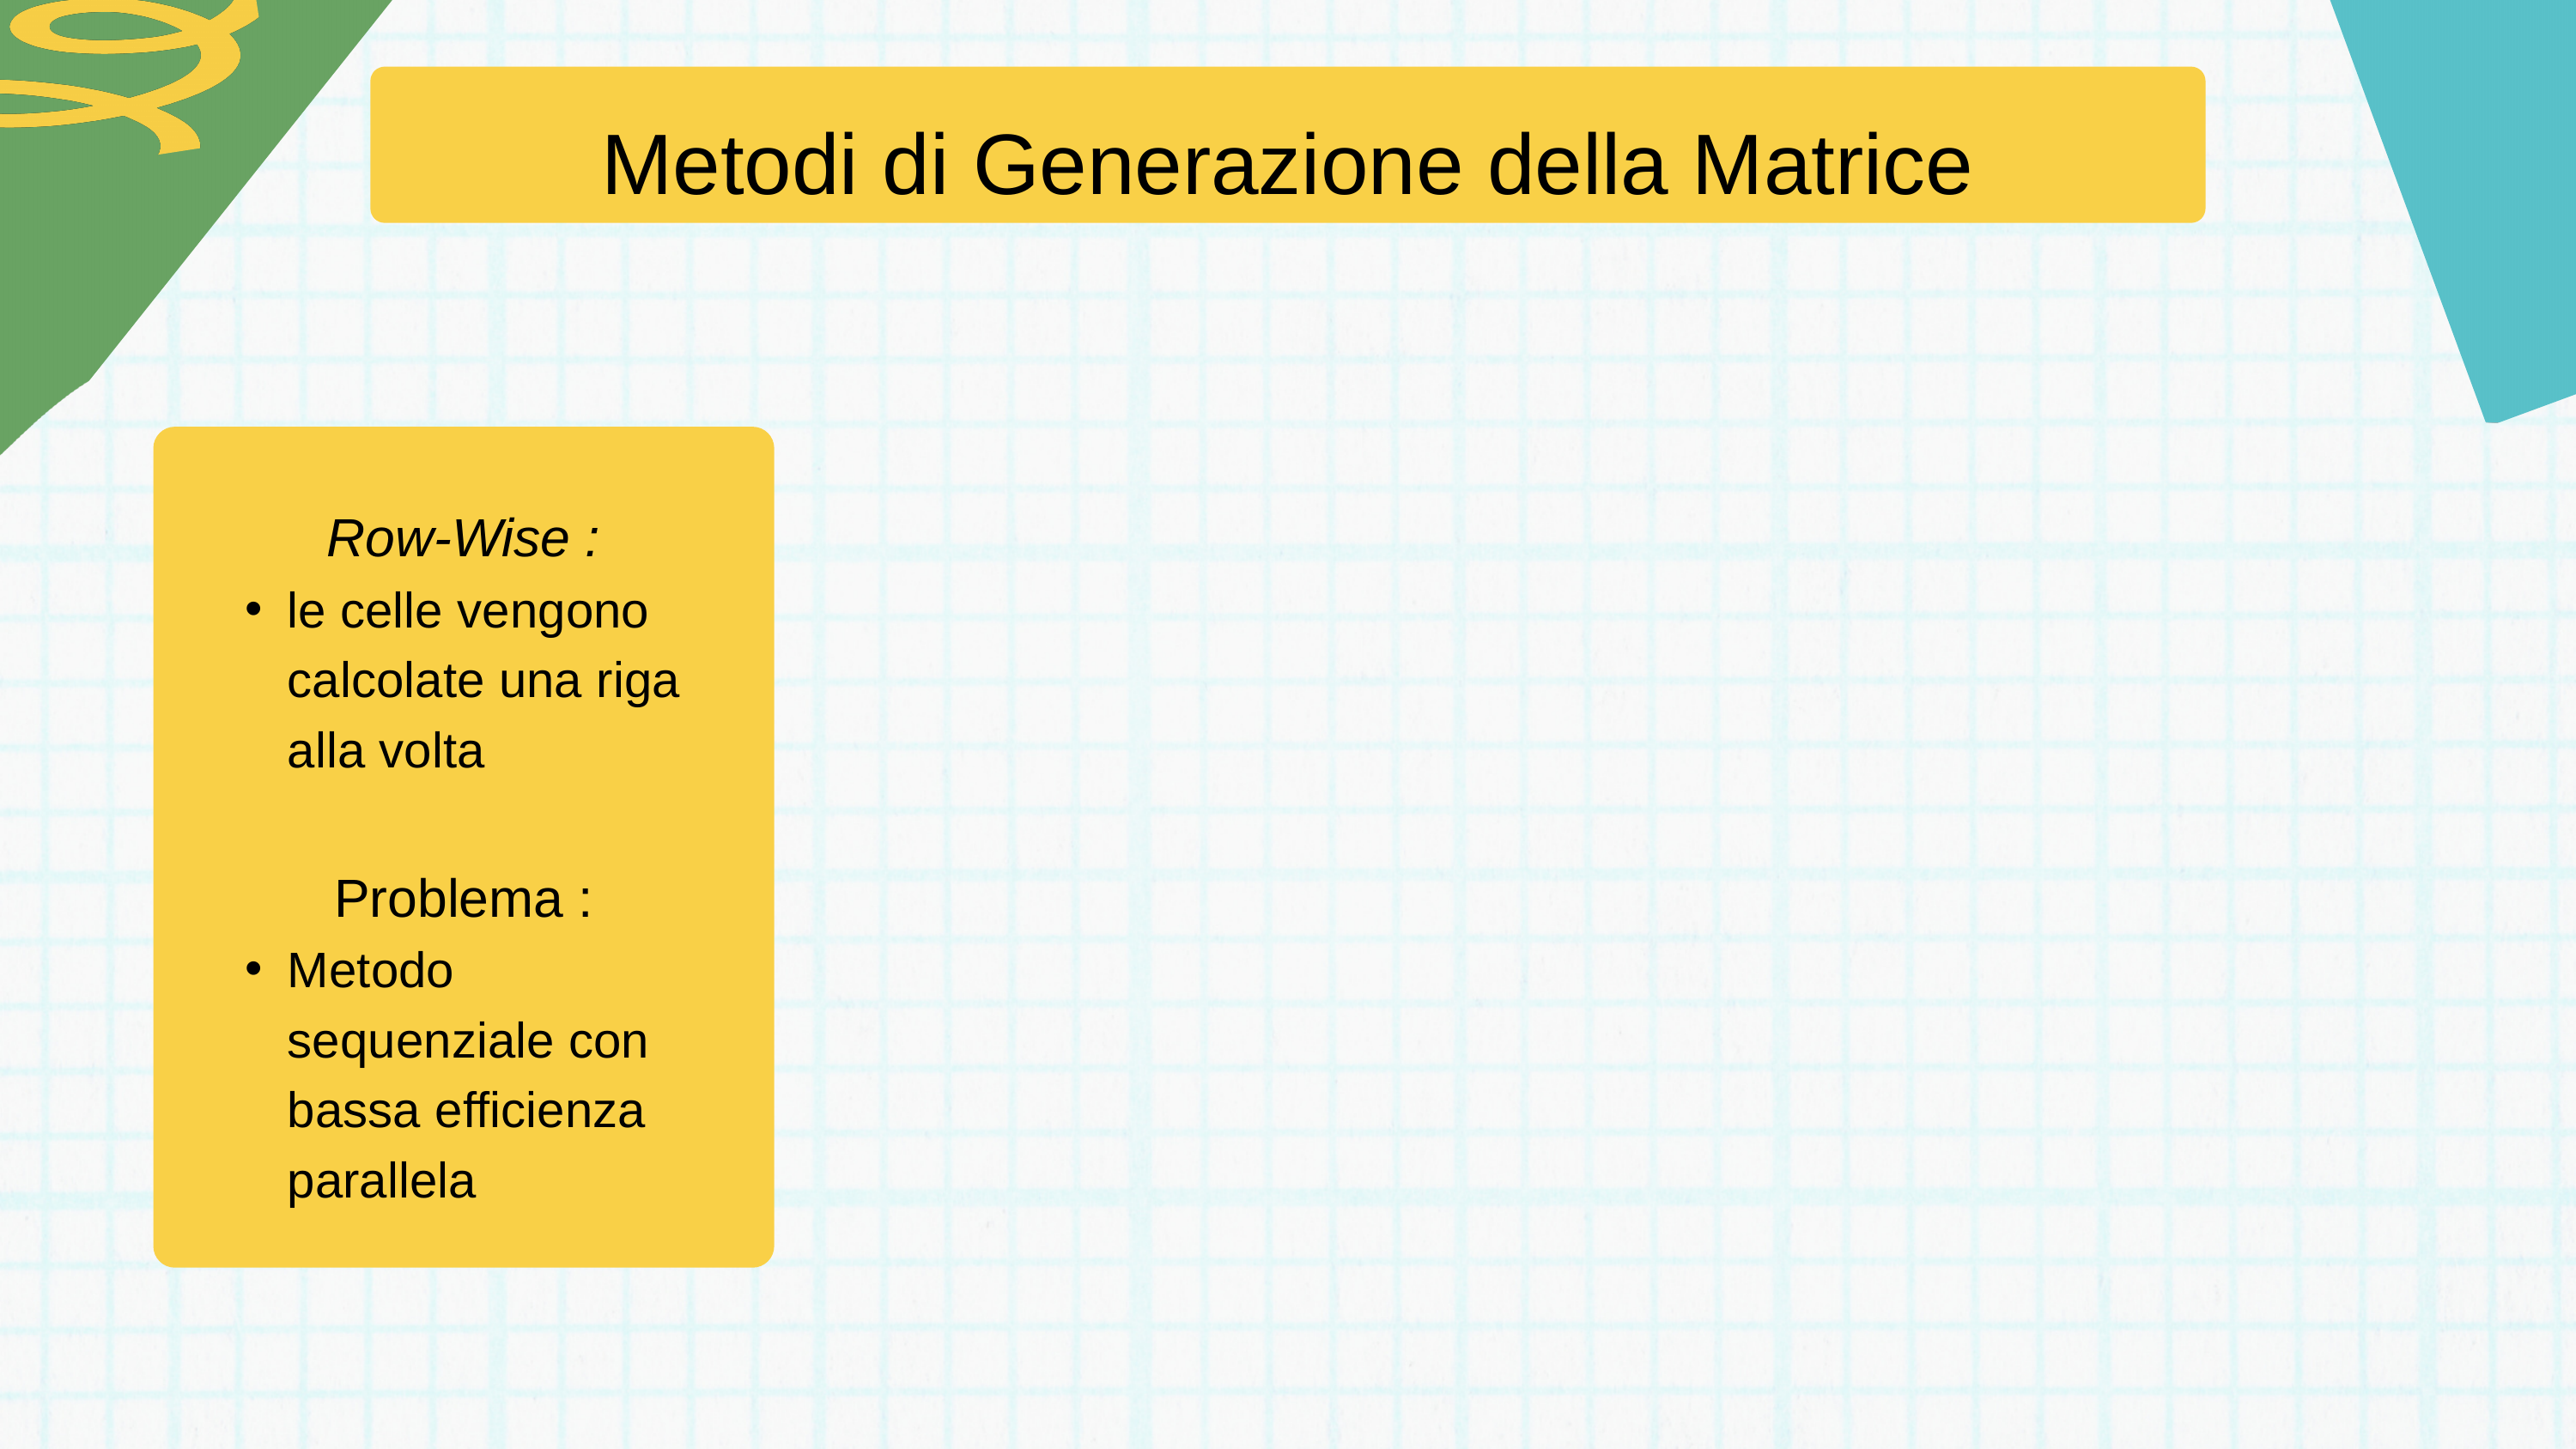

Metodi di Generazione della Matrice

Row-Wise :
le celle vengono calcolate una riga alla volta

Problema :
Metodo sequenziale con bassa efficienza parallela